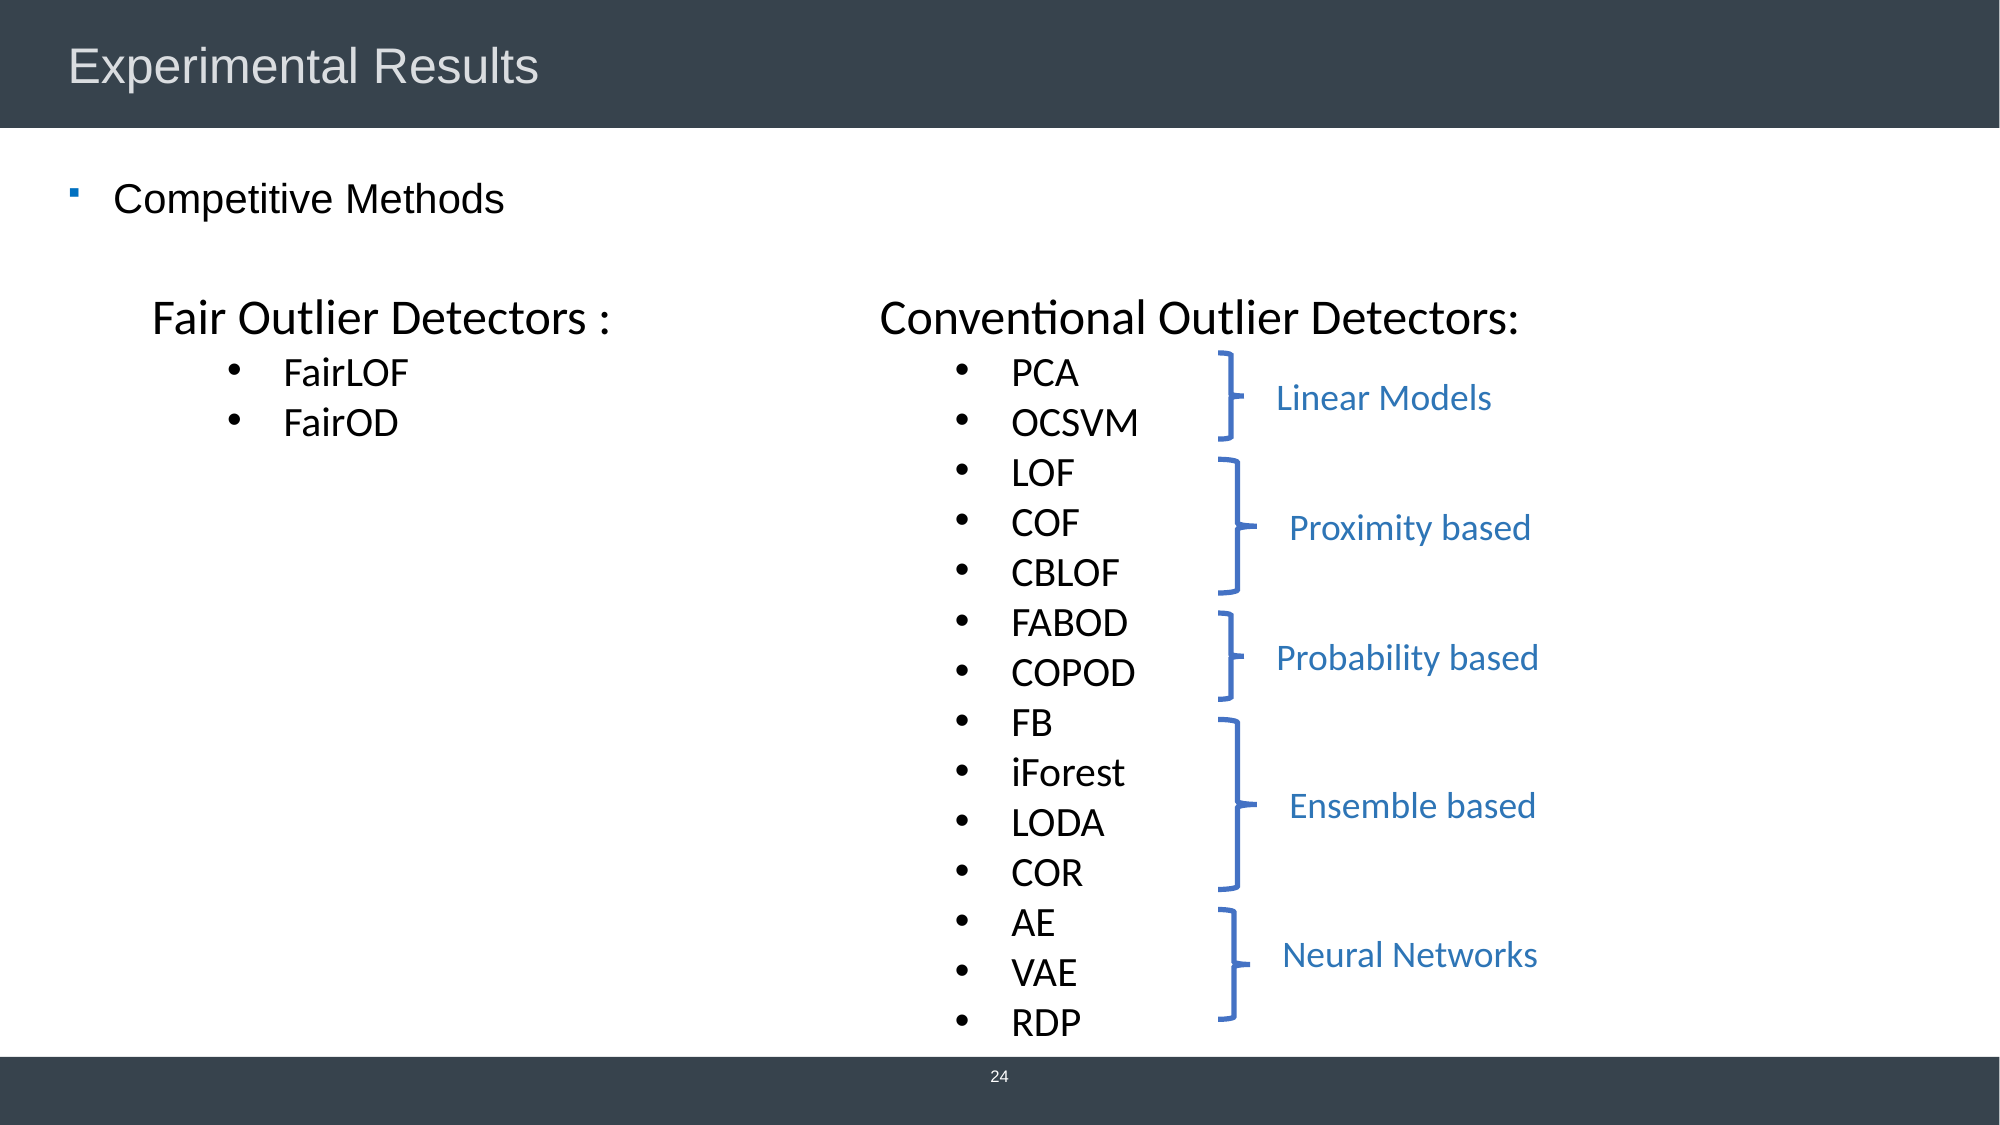

# Experimental Results
Competitive Methods
Fair Outlier Detectors :
FairLOF
FairOD

Conventional Outlier Detectors:
PCA
OCSVM
LOF
COF
CBLOF
FABOD
COPOD
FB
iForest
LODA
COR
AE
VAE
RDP

Linear Models

Proximity based

Probability based

Ensemble based

Neural Networks
24